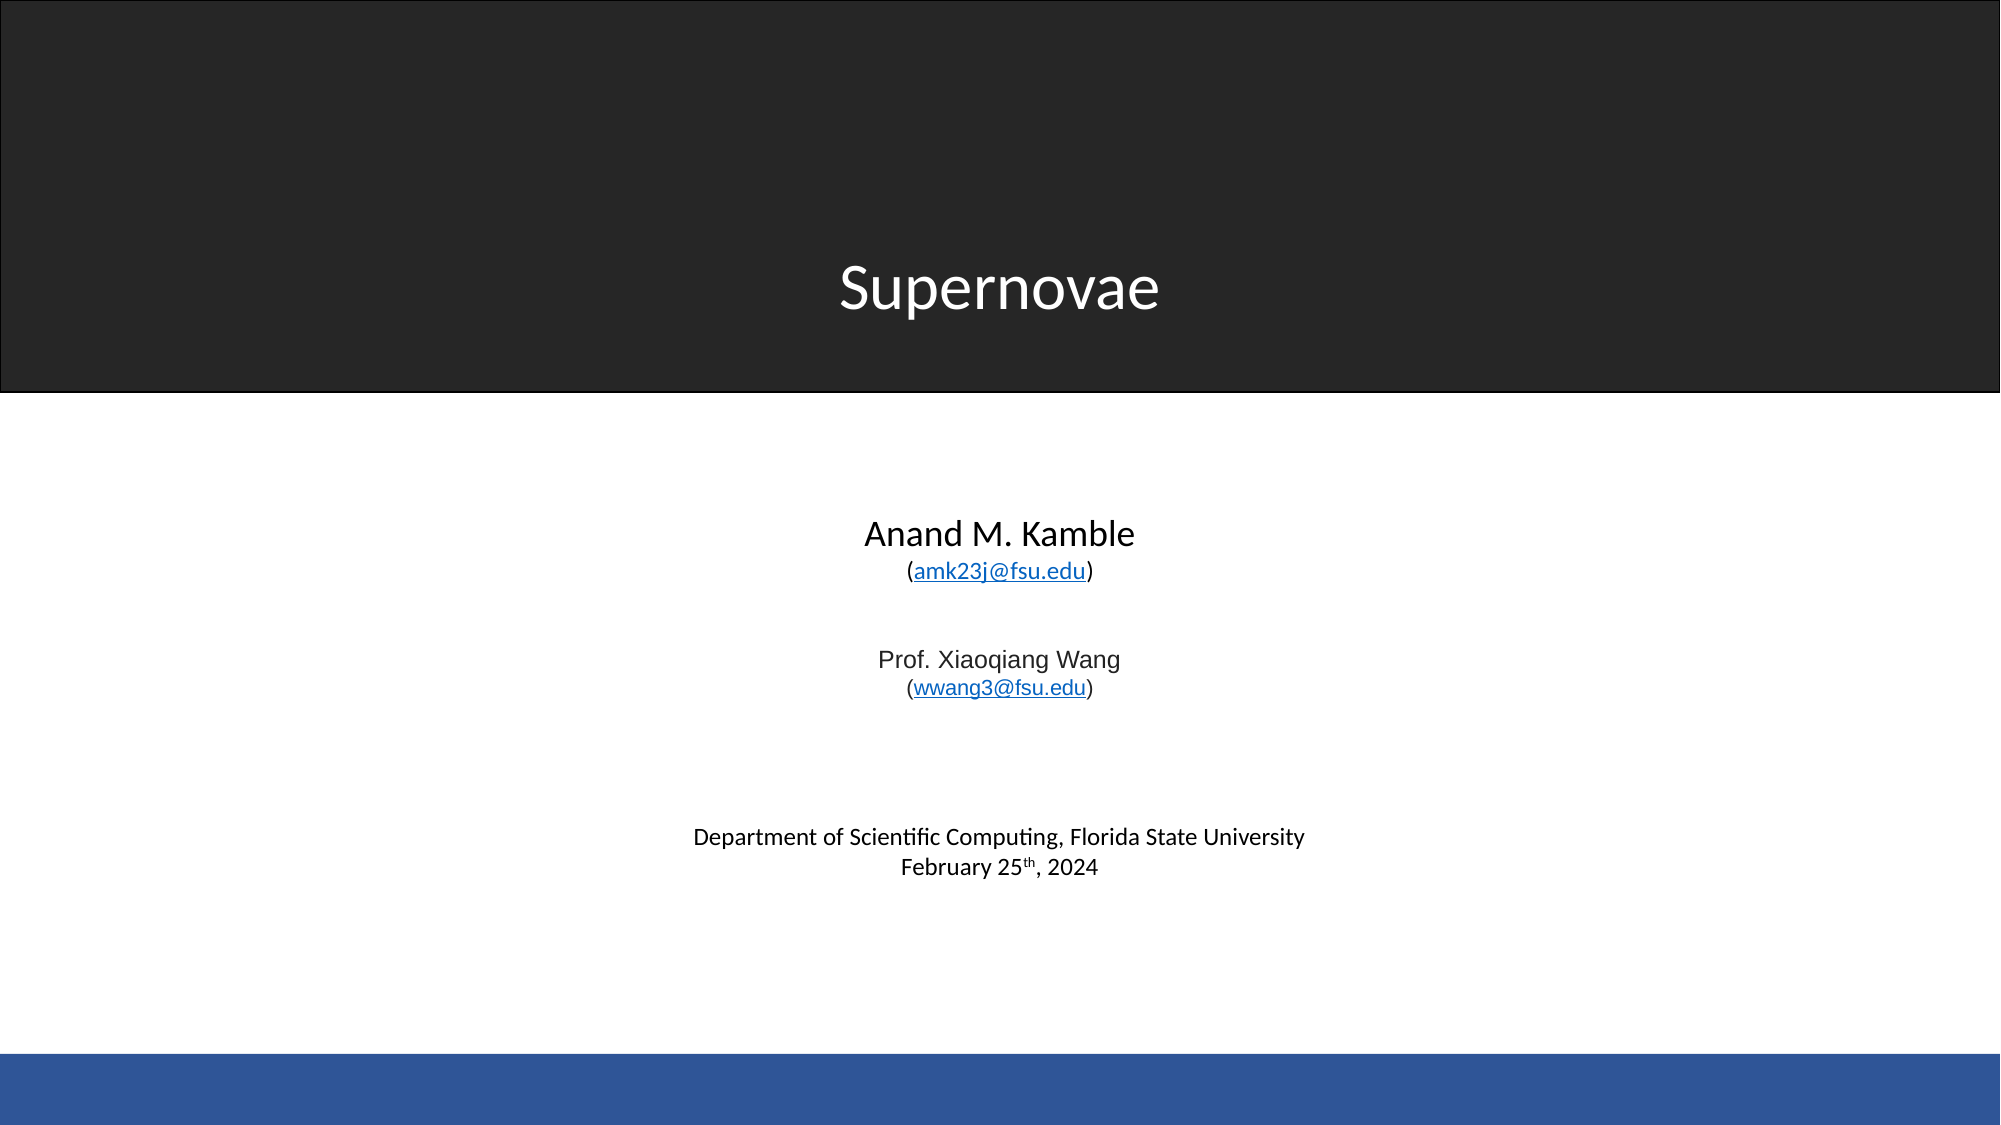

Supernovae
Anand M. Kamble
(amk23j@fsu.edu)

Prof. Xiaoqiang Wang
(wwang3@fsu.edu)

Department of Scientific Computing, Florida State University
February 25th, 2024